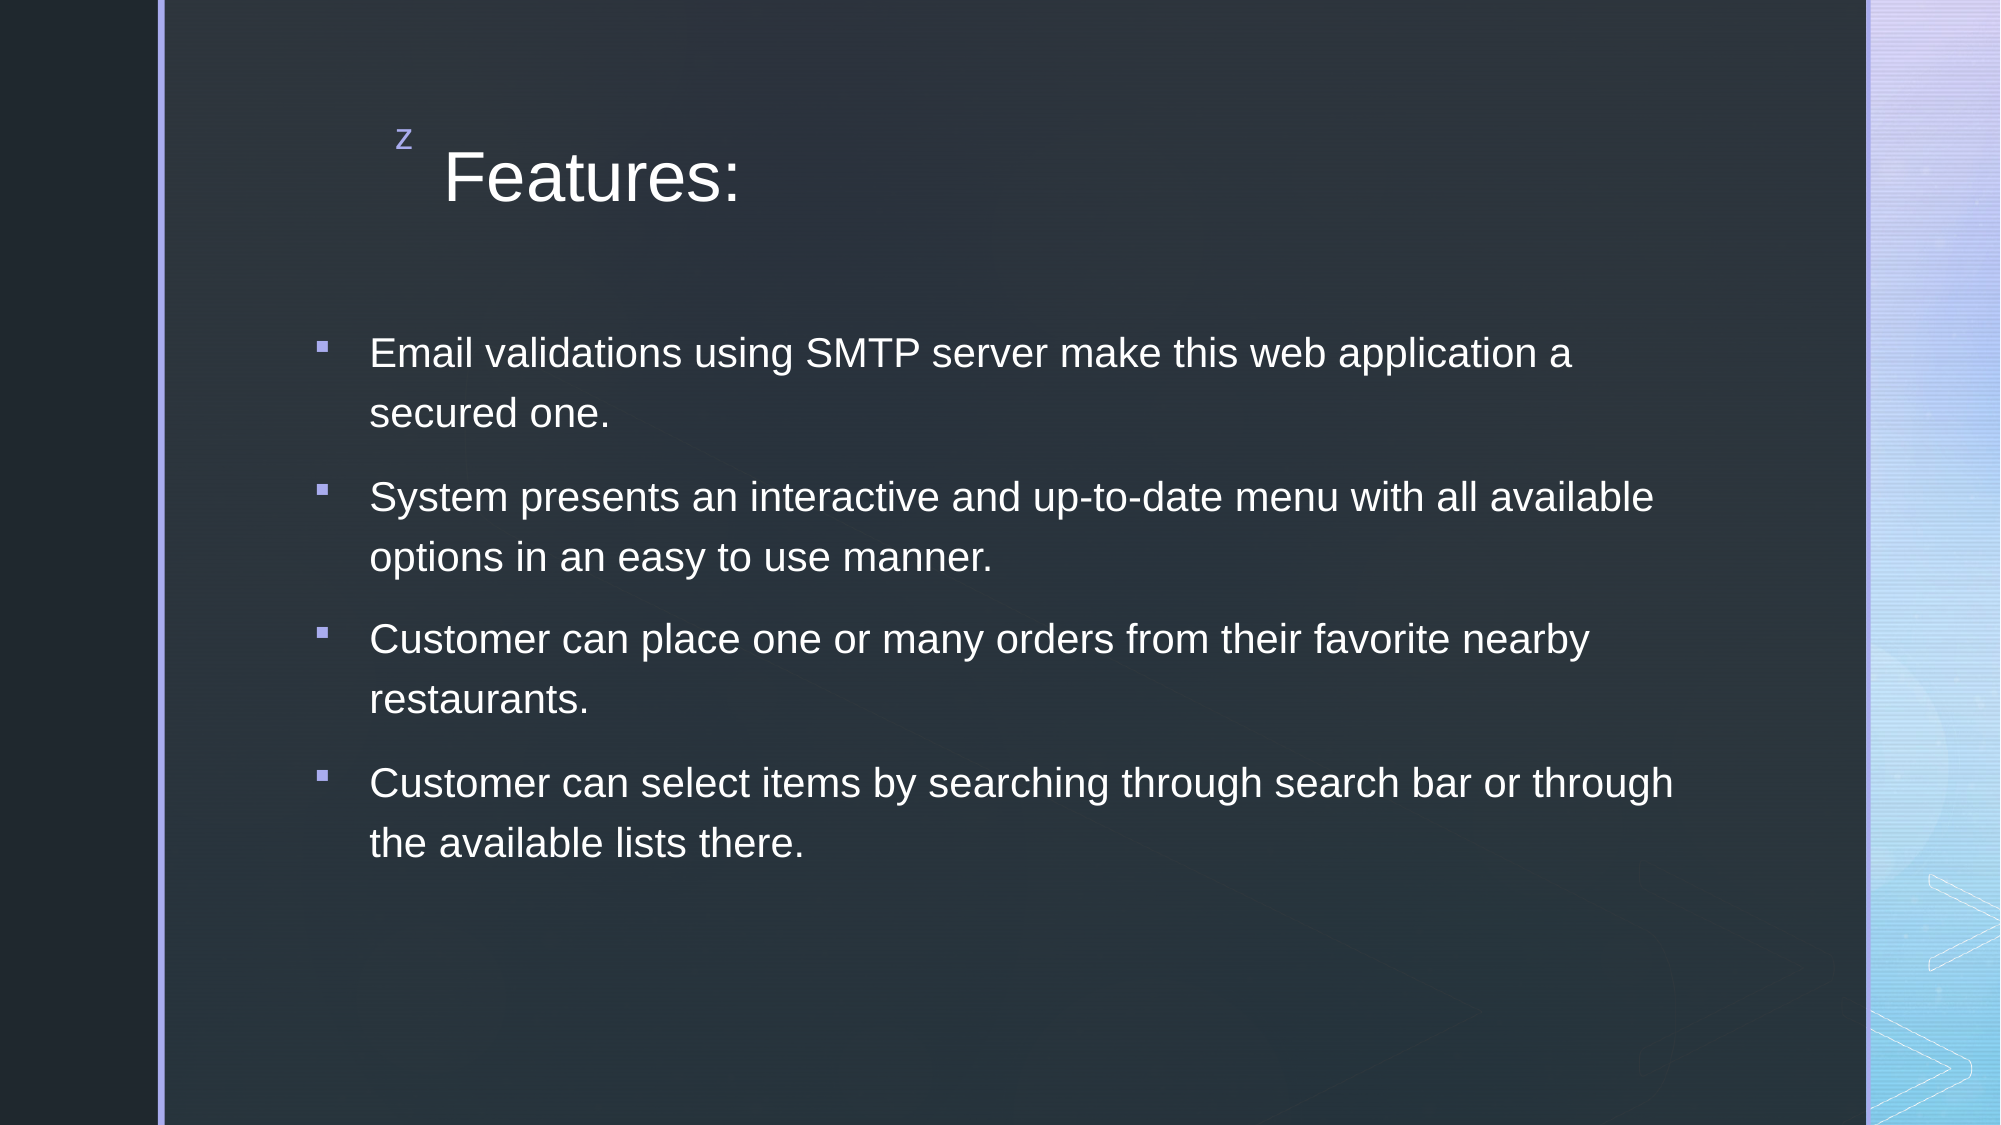

# Features:
Email validations using SMTP server make this web application a secured one.
System presents an interactive and up-to-date menu with all available options in an easy to use manner.
Customer can place one or many orders from their favorite nearby restaurants.
Customer can select items by searching through search bar or through the available lists there.